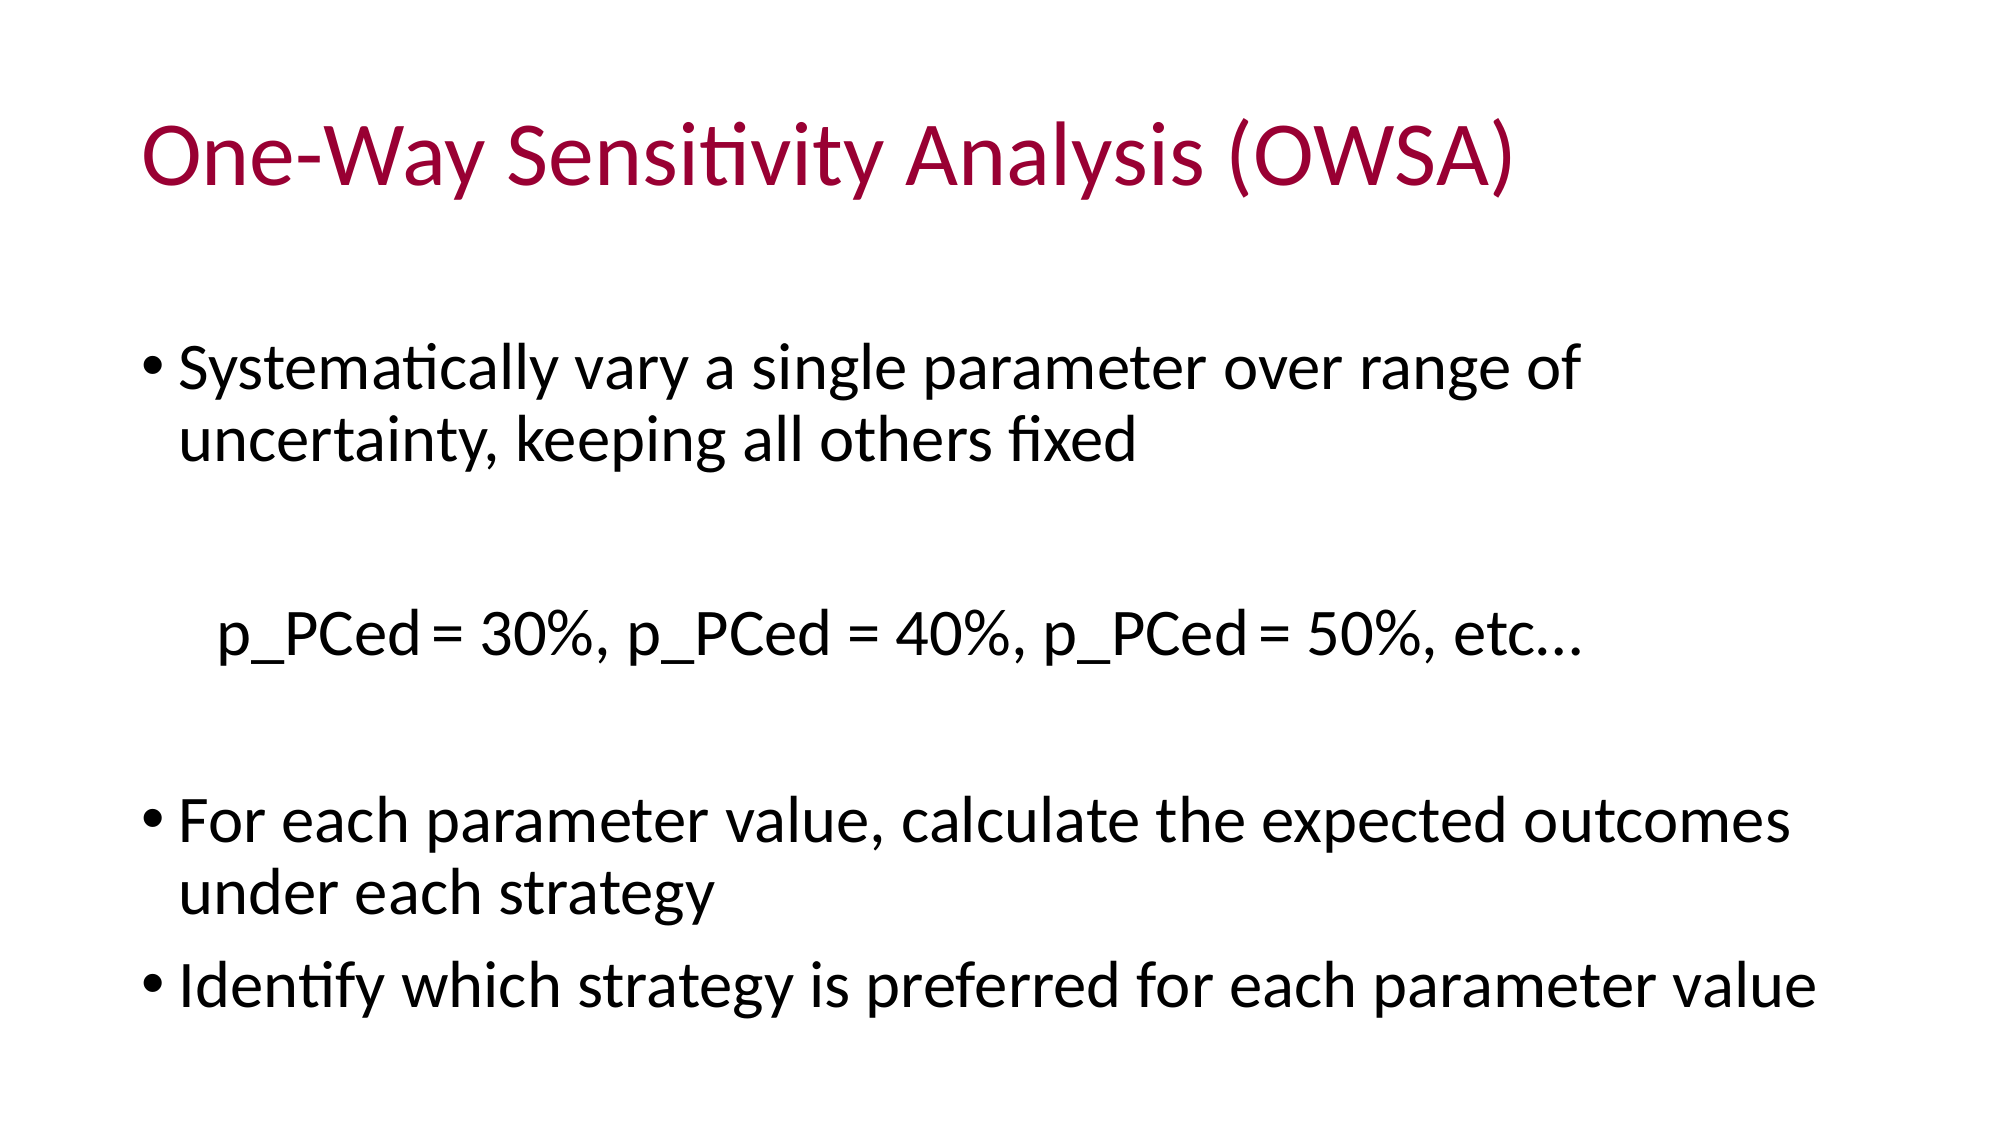

# One-Way Sensitivity Analysis (OWSA)
Systematically vary a single parameter over range of uncertainty, keeping all others fixed

     p_PCed = 30%, p_PCed = 40%, p_PCed = 50%, etc…

For each parameter value, calculate the expected outcomes under each strategy
Identify which strategy is preferred for each parameter value